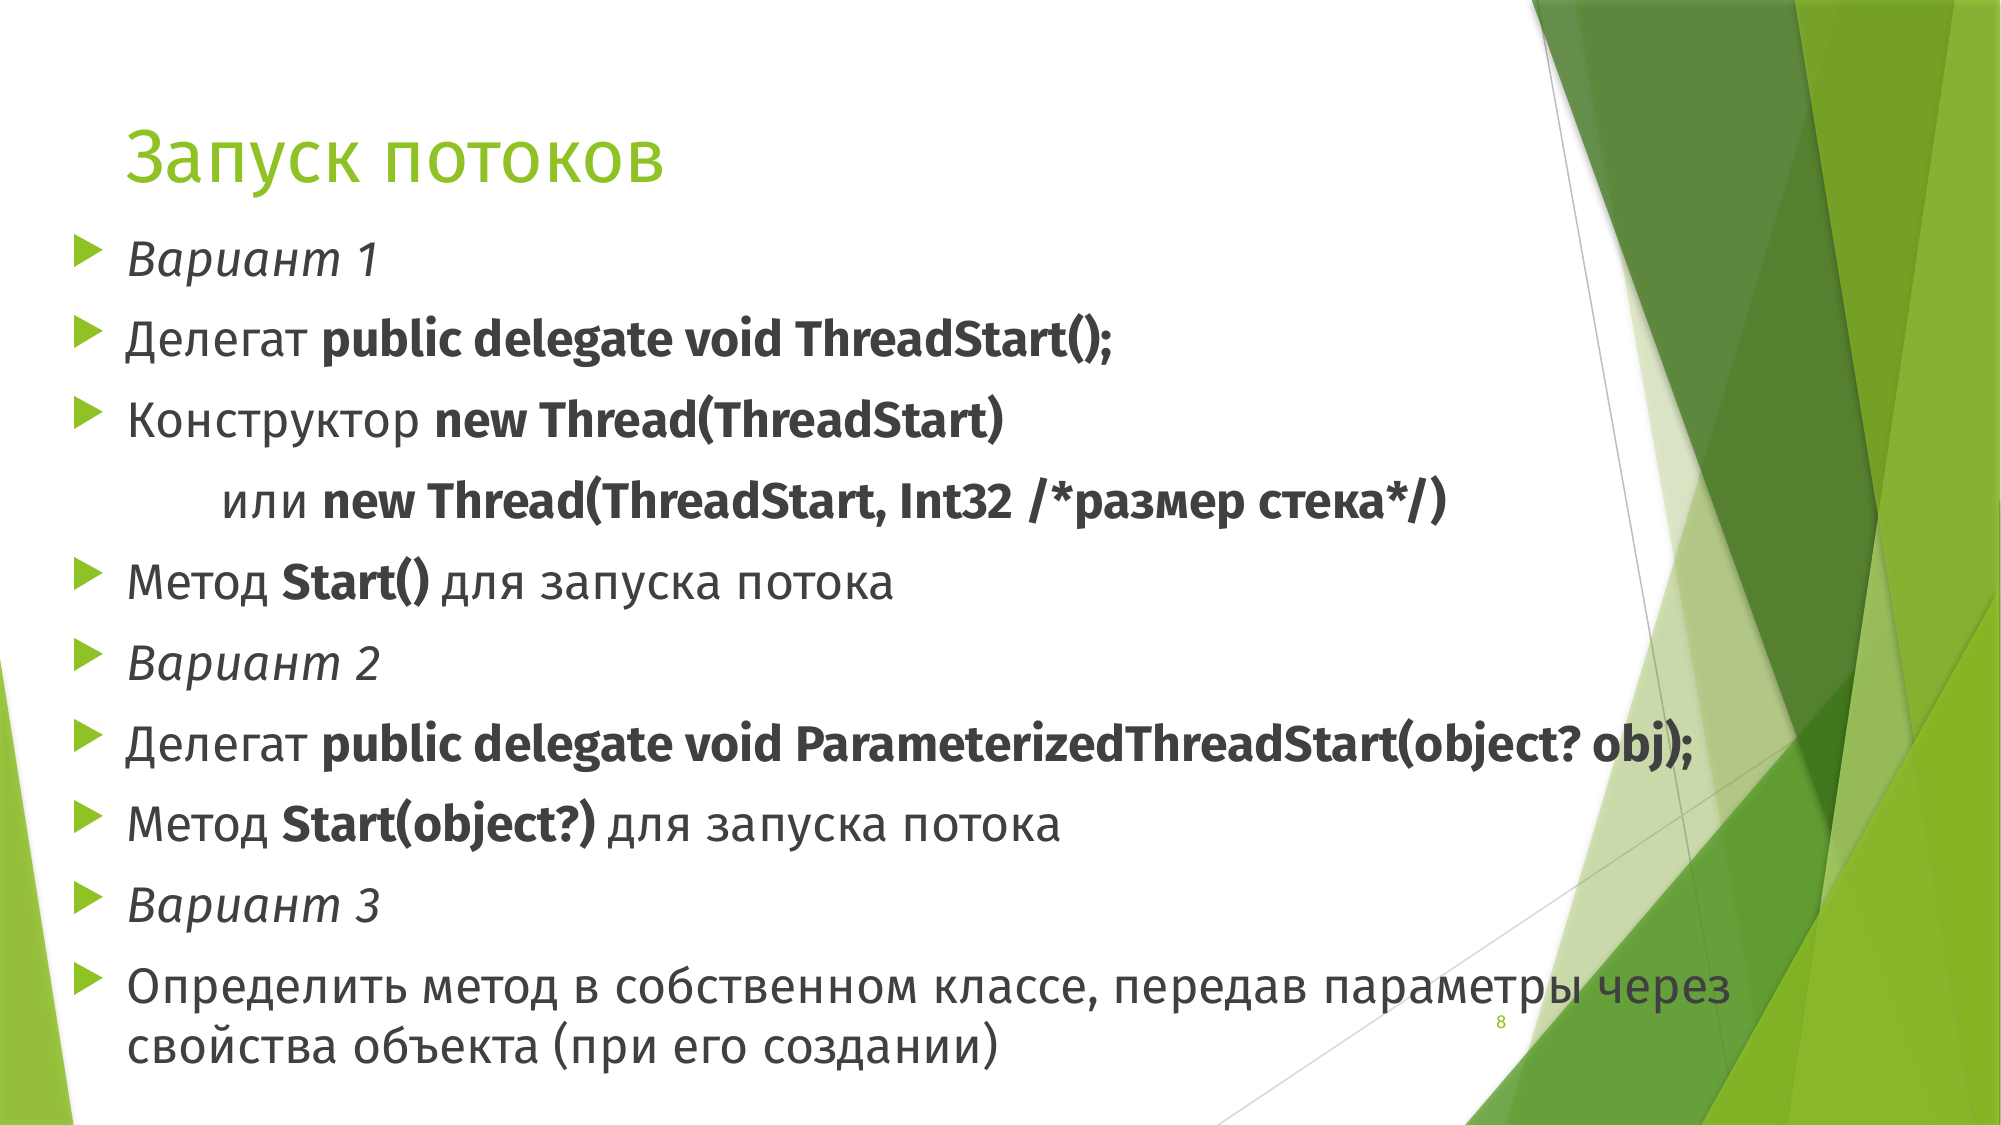

# Запуск потоков
Вариант 1
Делегат public delegate void ThreadStart();
Конструктор new Thread(ThreadStart)
	или new Thread(ThreadStart, Int32 /*размер стека*/)
Метод Start() для запуска потока
Вариант 2
Делегат public delegate void ParameterizedThreadStart(object? obj);
Метод Start(object?) для запуска потока
Вариант 3
Определить метод в собственном классе, передав параметры через свойства объекта (при его создании)

8